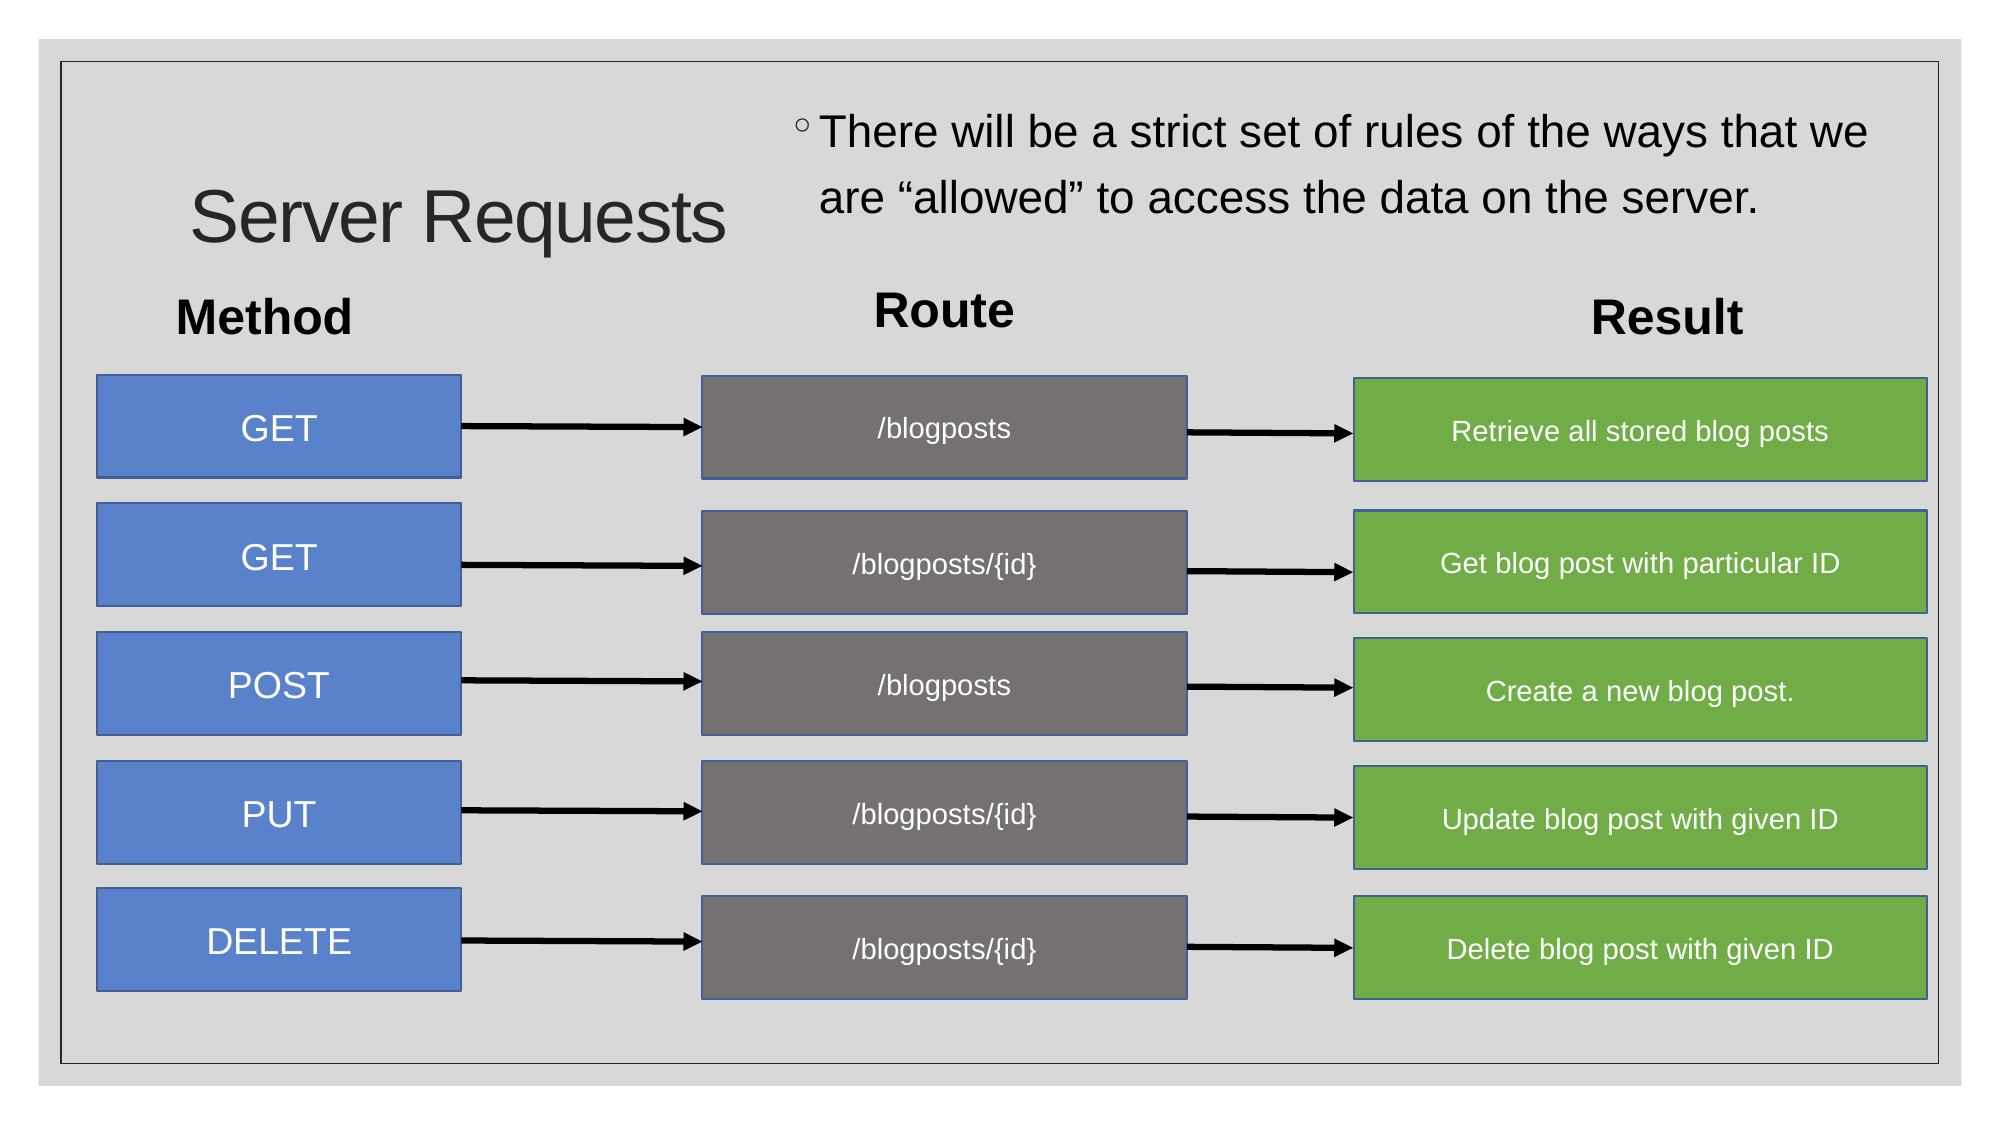

There will be a strict set of rules of the ways that we are “allowed” to access the data on the server.

# Server Requests
Route
Method
Result
GET
/blogposts
Retrieve all stored blog posts
GET
Get blog post with particular ID
/blogposts/{id}
/blogposts
POST
Create a new blog post.
PUT
/blogposts/{id}
Update blog post with given ID
DELETE
/blogposts/{id}
Delete blog post with given ID